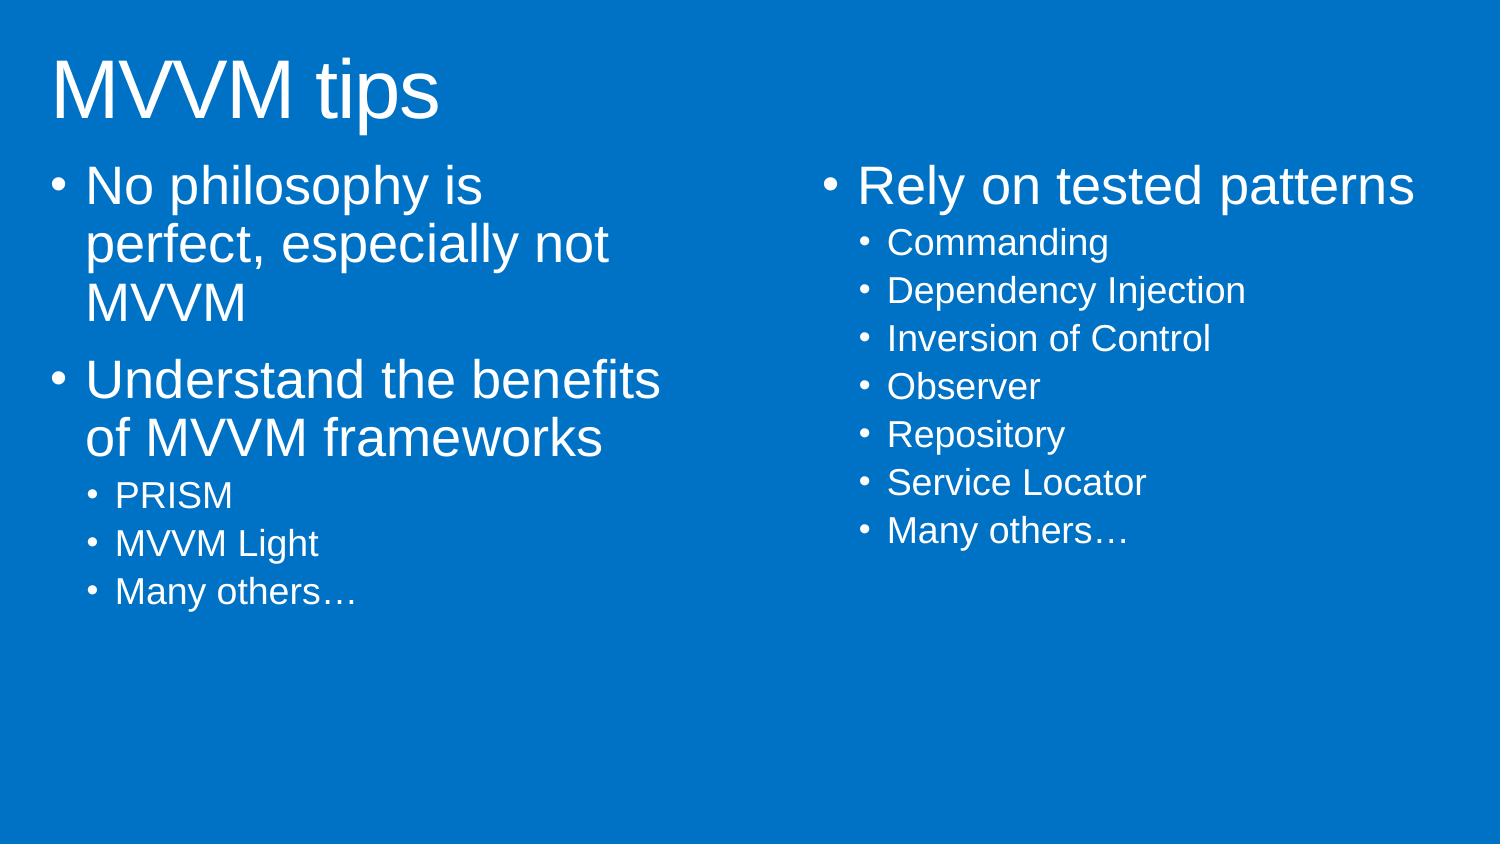

# MVVM tips
No philosophy is perfect, especially not MVVM
Understand the benefits of MVVM frameworks
PRISM
MVVM Light
Many others…
Rely on tested patterns
Commanding
Dependency Injection
Inversion of Control
Observer
Repository
Service Locator
Many others…